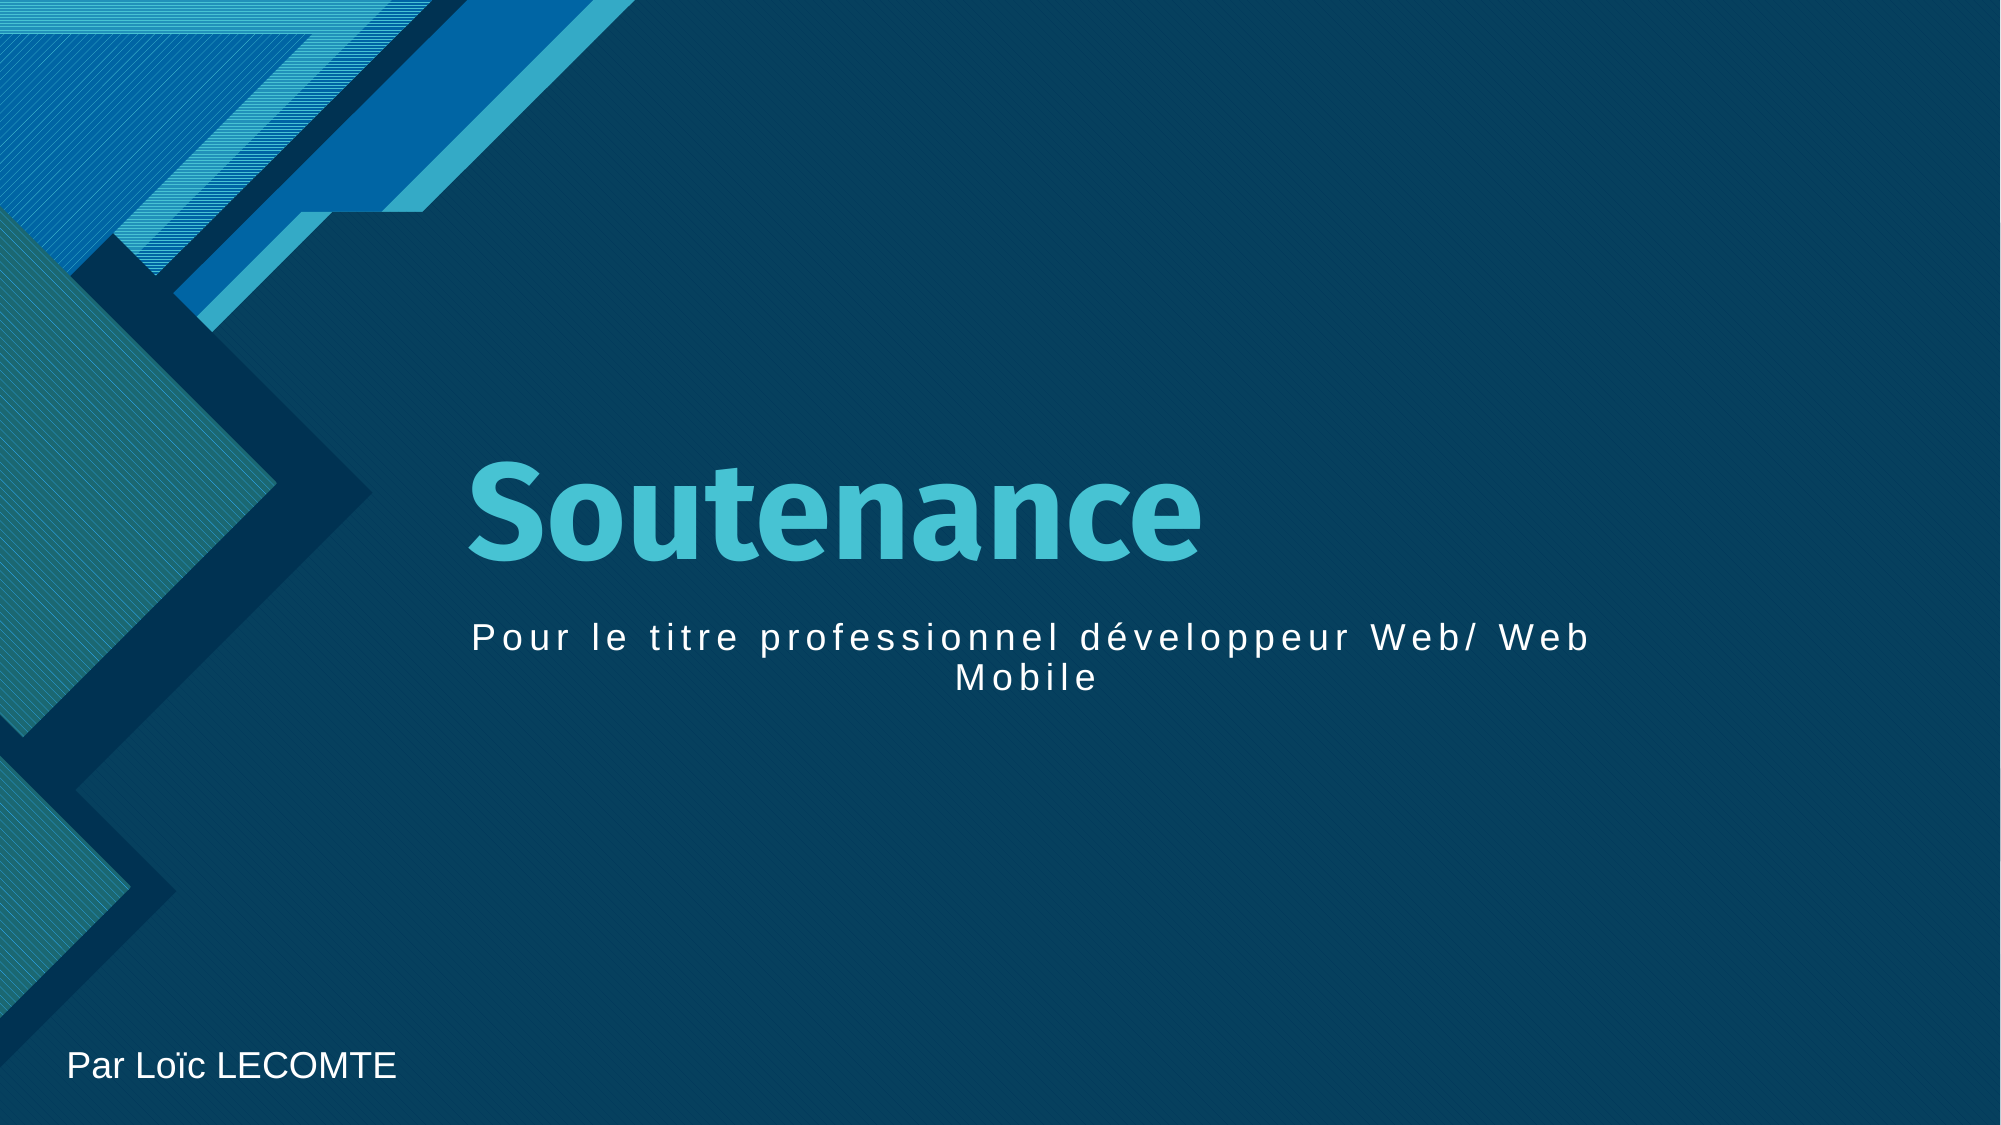

# Soutenance
Pour le titre professionnel développeur Web/ Web Mobile
Par Loïc LECOMTE